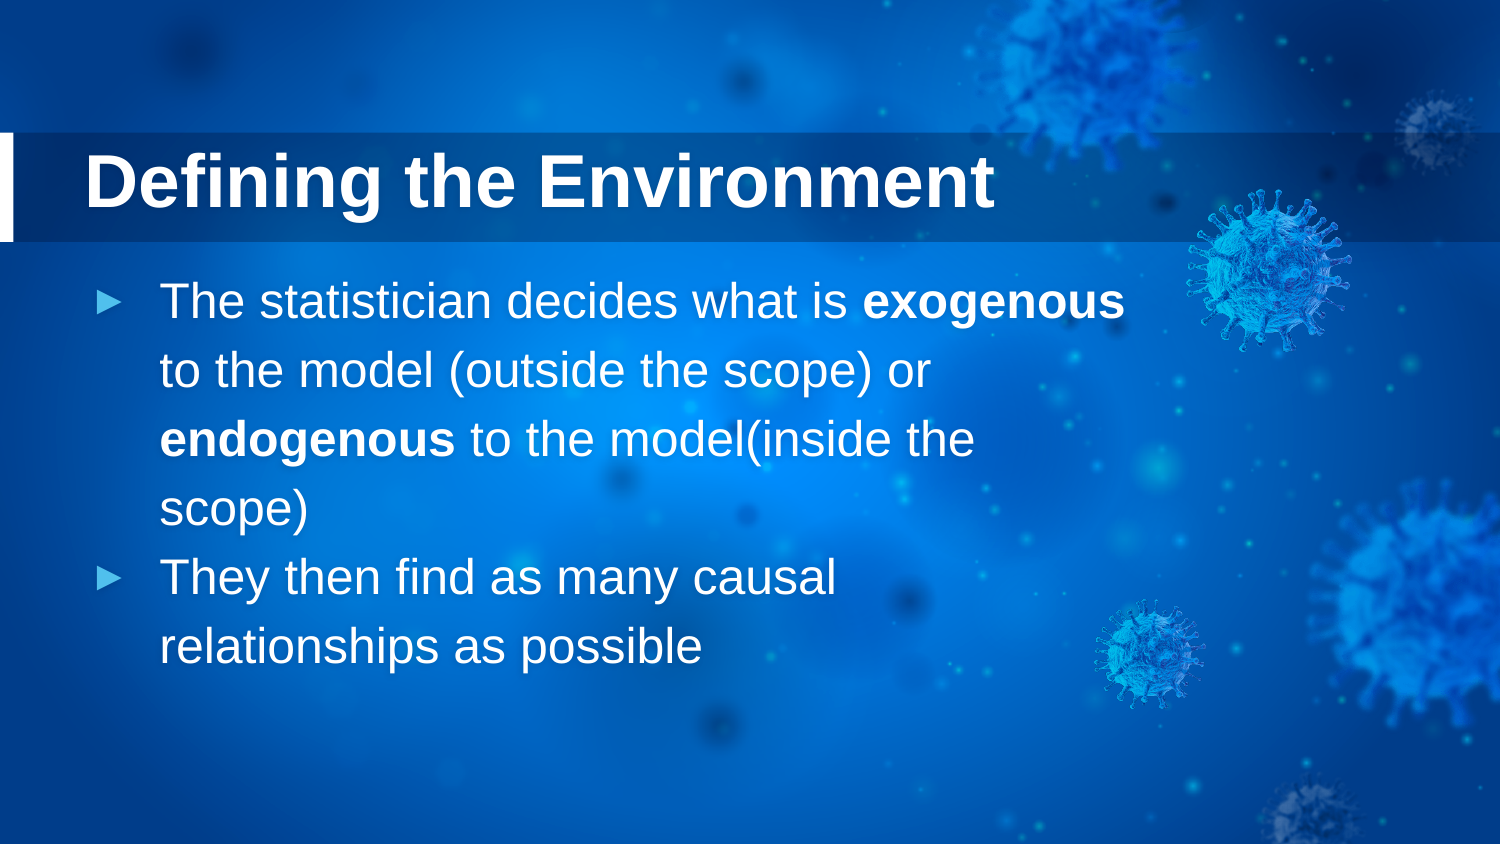

# Defining the Environment
The statistician decides what is exogenous to the model (outside the scope) or endogenous to the model(inside the scope)
They then find as many causal relationships as possible